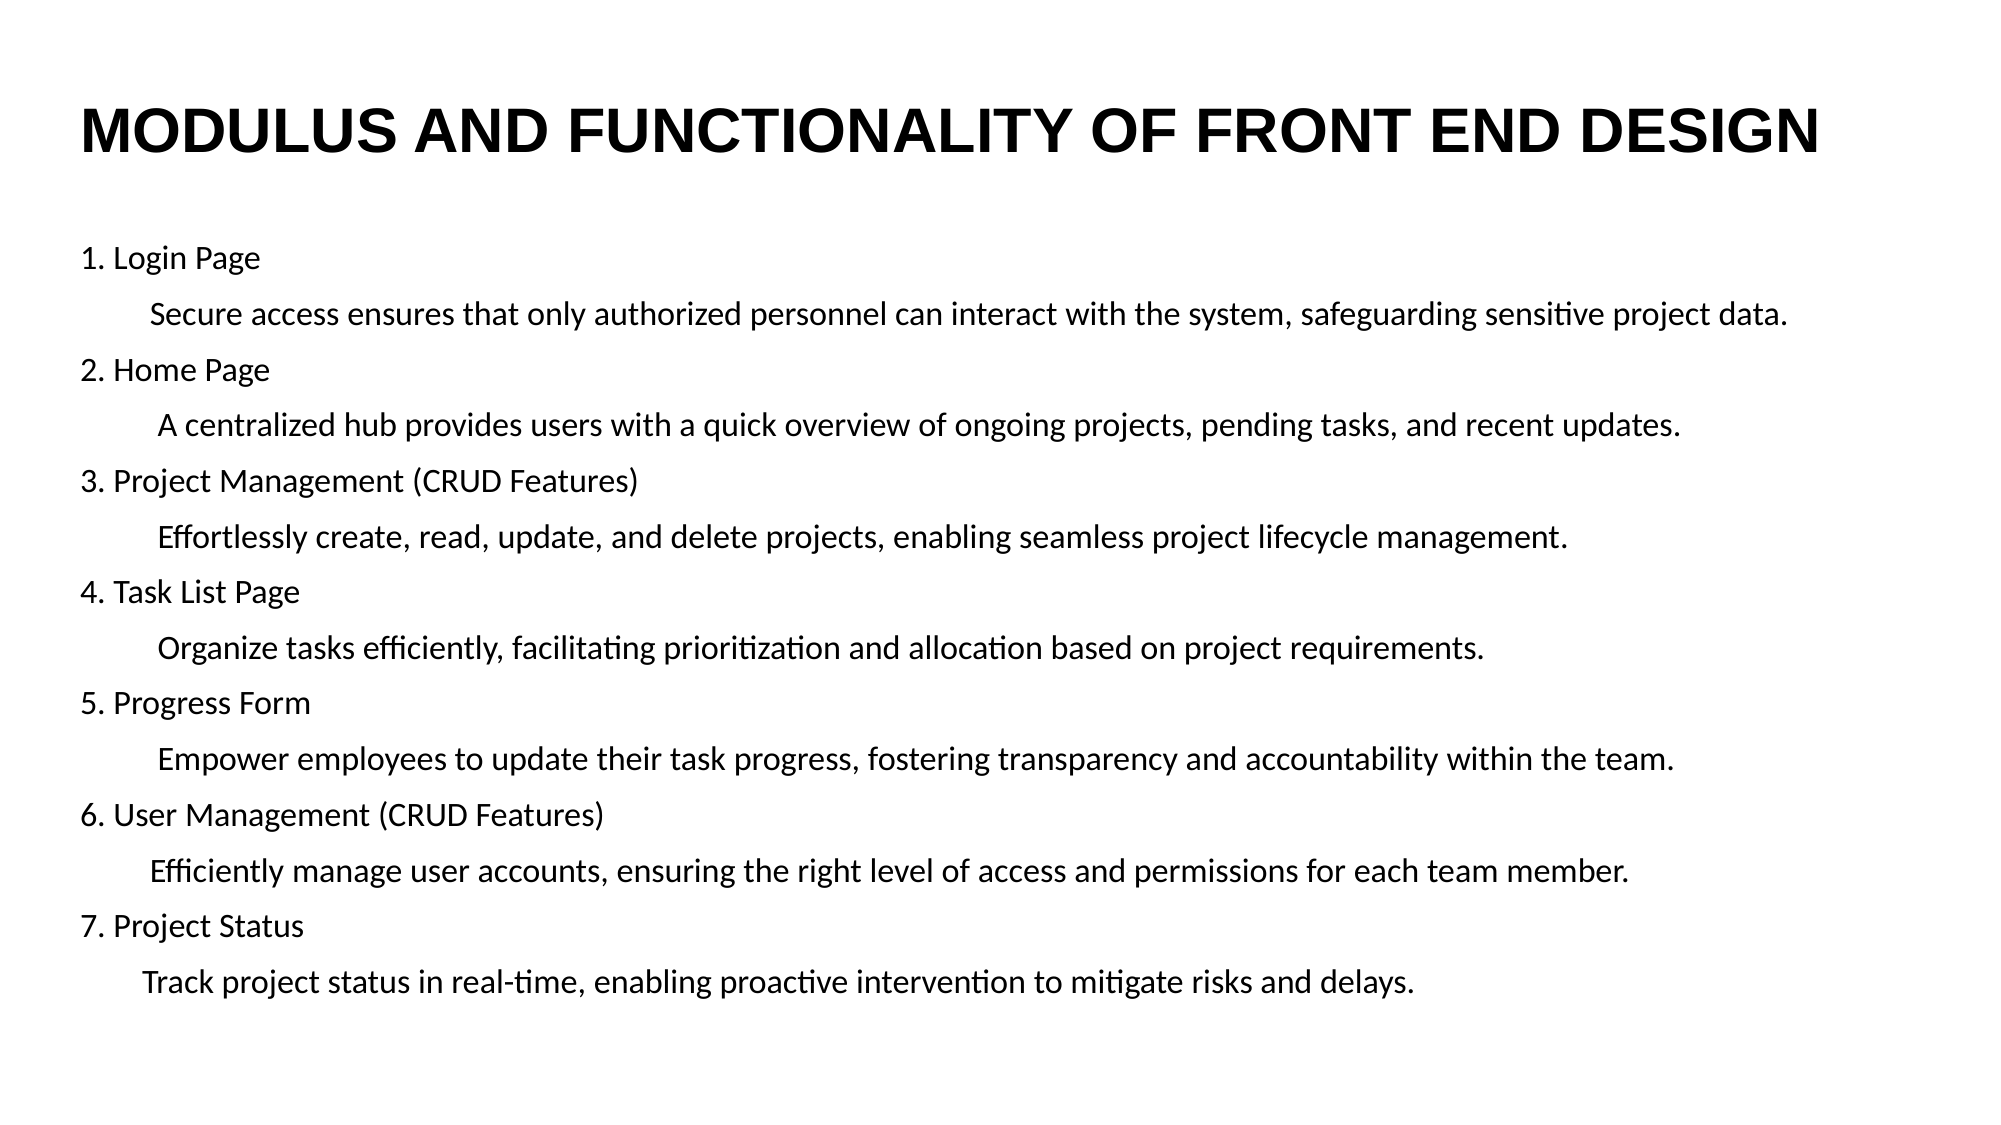

# MODULUS AND FUNCTIONALITY OF FRONT END DESIGN
1. Login Page
         Secure access ensures that only authorized personnel can interact with the system, safeguarding sensitive project data.
2. Home Page
          A centralized hub provides users with a quick overview of ongoing projects, pending tasks, and recent updates.
3. Project Management (CRUD Features)
          Effortlessly create, read, update, and delete projects, enabling seamless project lifecycle management.
4. Task List Page
          Organize tasks efficiently, facilitating prioritization and allocation based on project requirements.
5. Progress Form
          Empower employees to update their task progress, fostering transparency and accountability within the team.
6. User Management (CRUD Features)
         Efficiently manage user accounts, ensuring the right level of access and permissions for each team member.
7. Project Status
        Track project status in real-time, enabling proactive intervention to mitigate risks and delays.